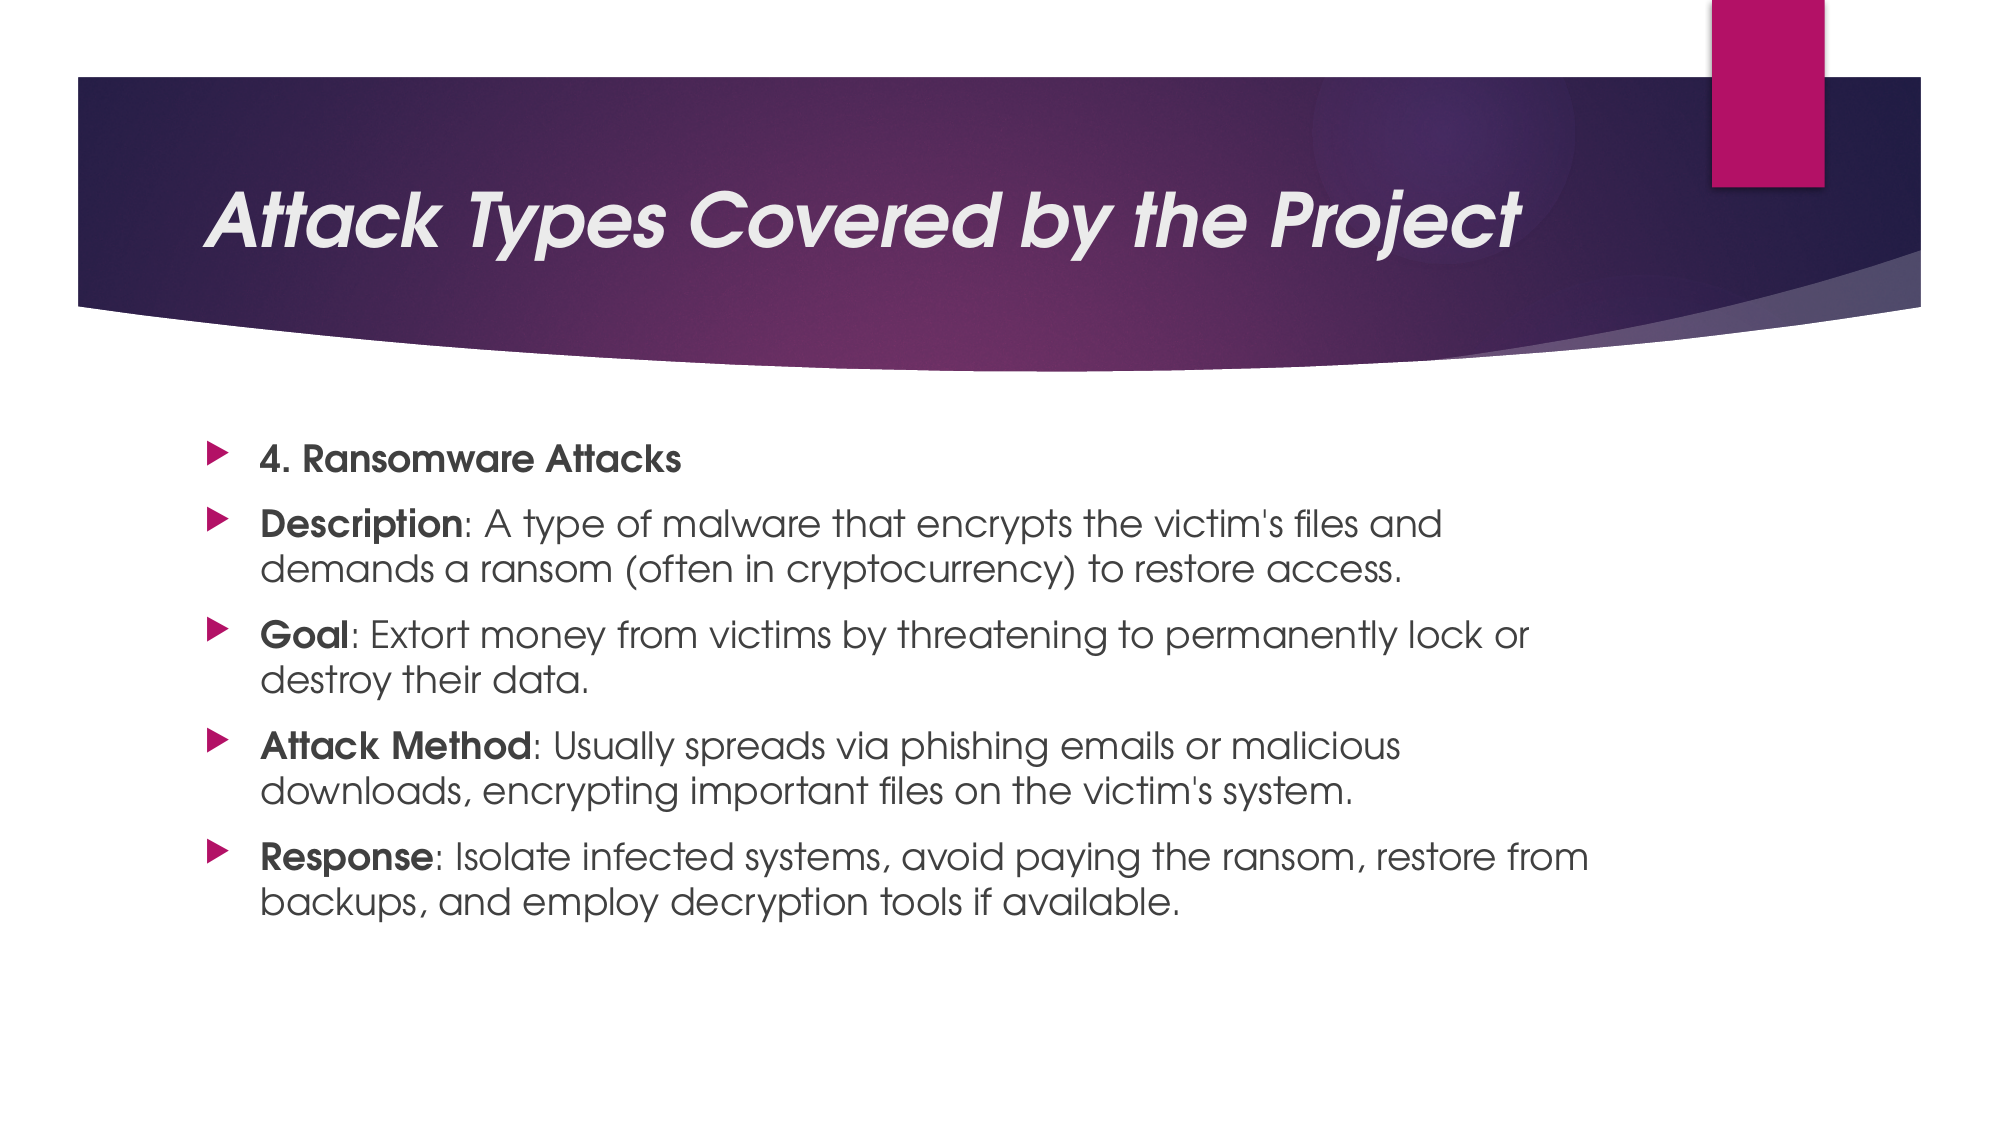

# Attack Types Covered by the Project
4. Ransomware Attacks
Description: A type of malware that encrypts the victim's files and demands a ransom (often in cryptocurrency) to restore access.
Goal: Extort money from victims by threatening to permanently lock or destroy their data.
Attack Method: Usually spreads via phishing emails or malicious downloads, encrypting important files on the victim's system.
Response: Isolate infected systems, avoid paying the ransom, restore from backups, and employ decryption tools if available.